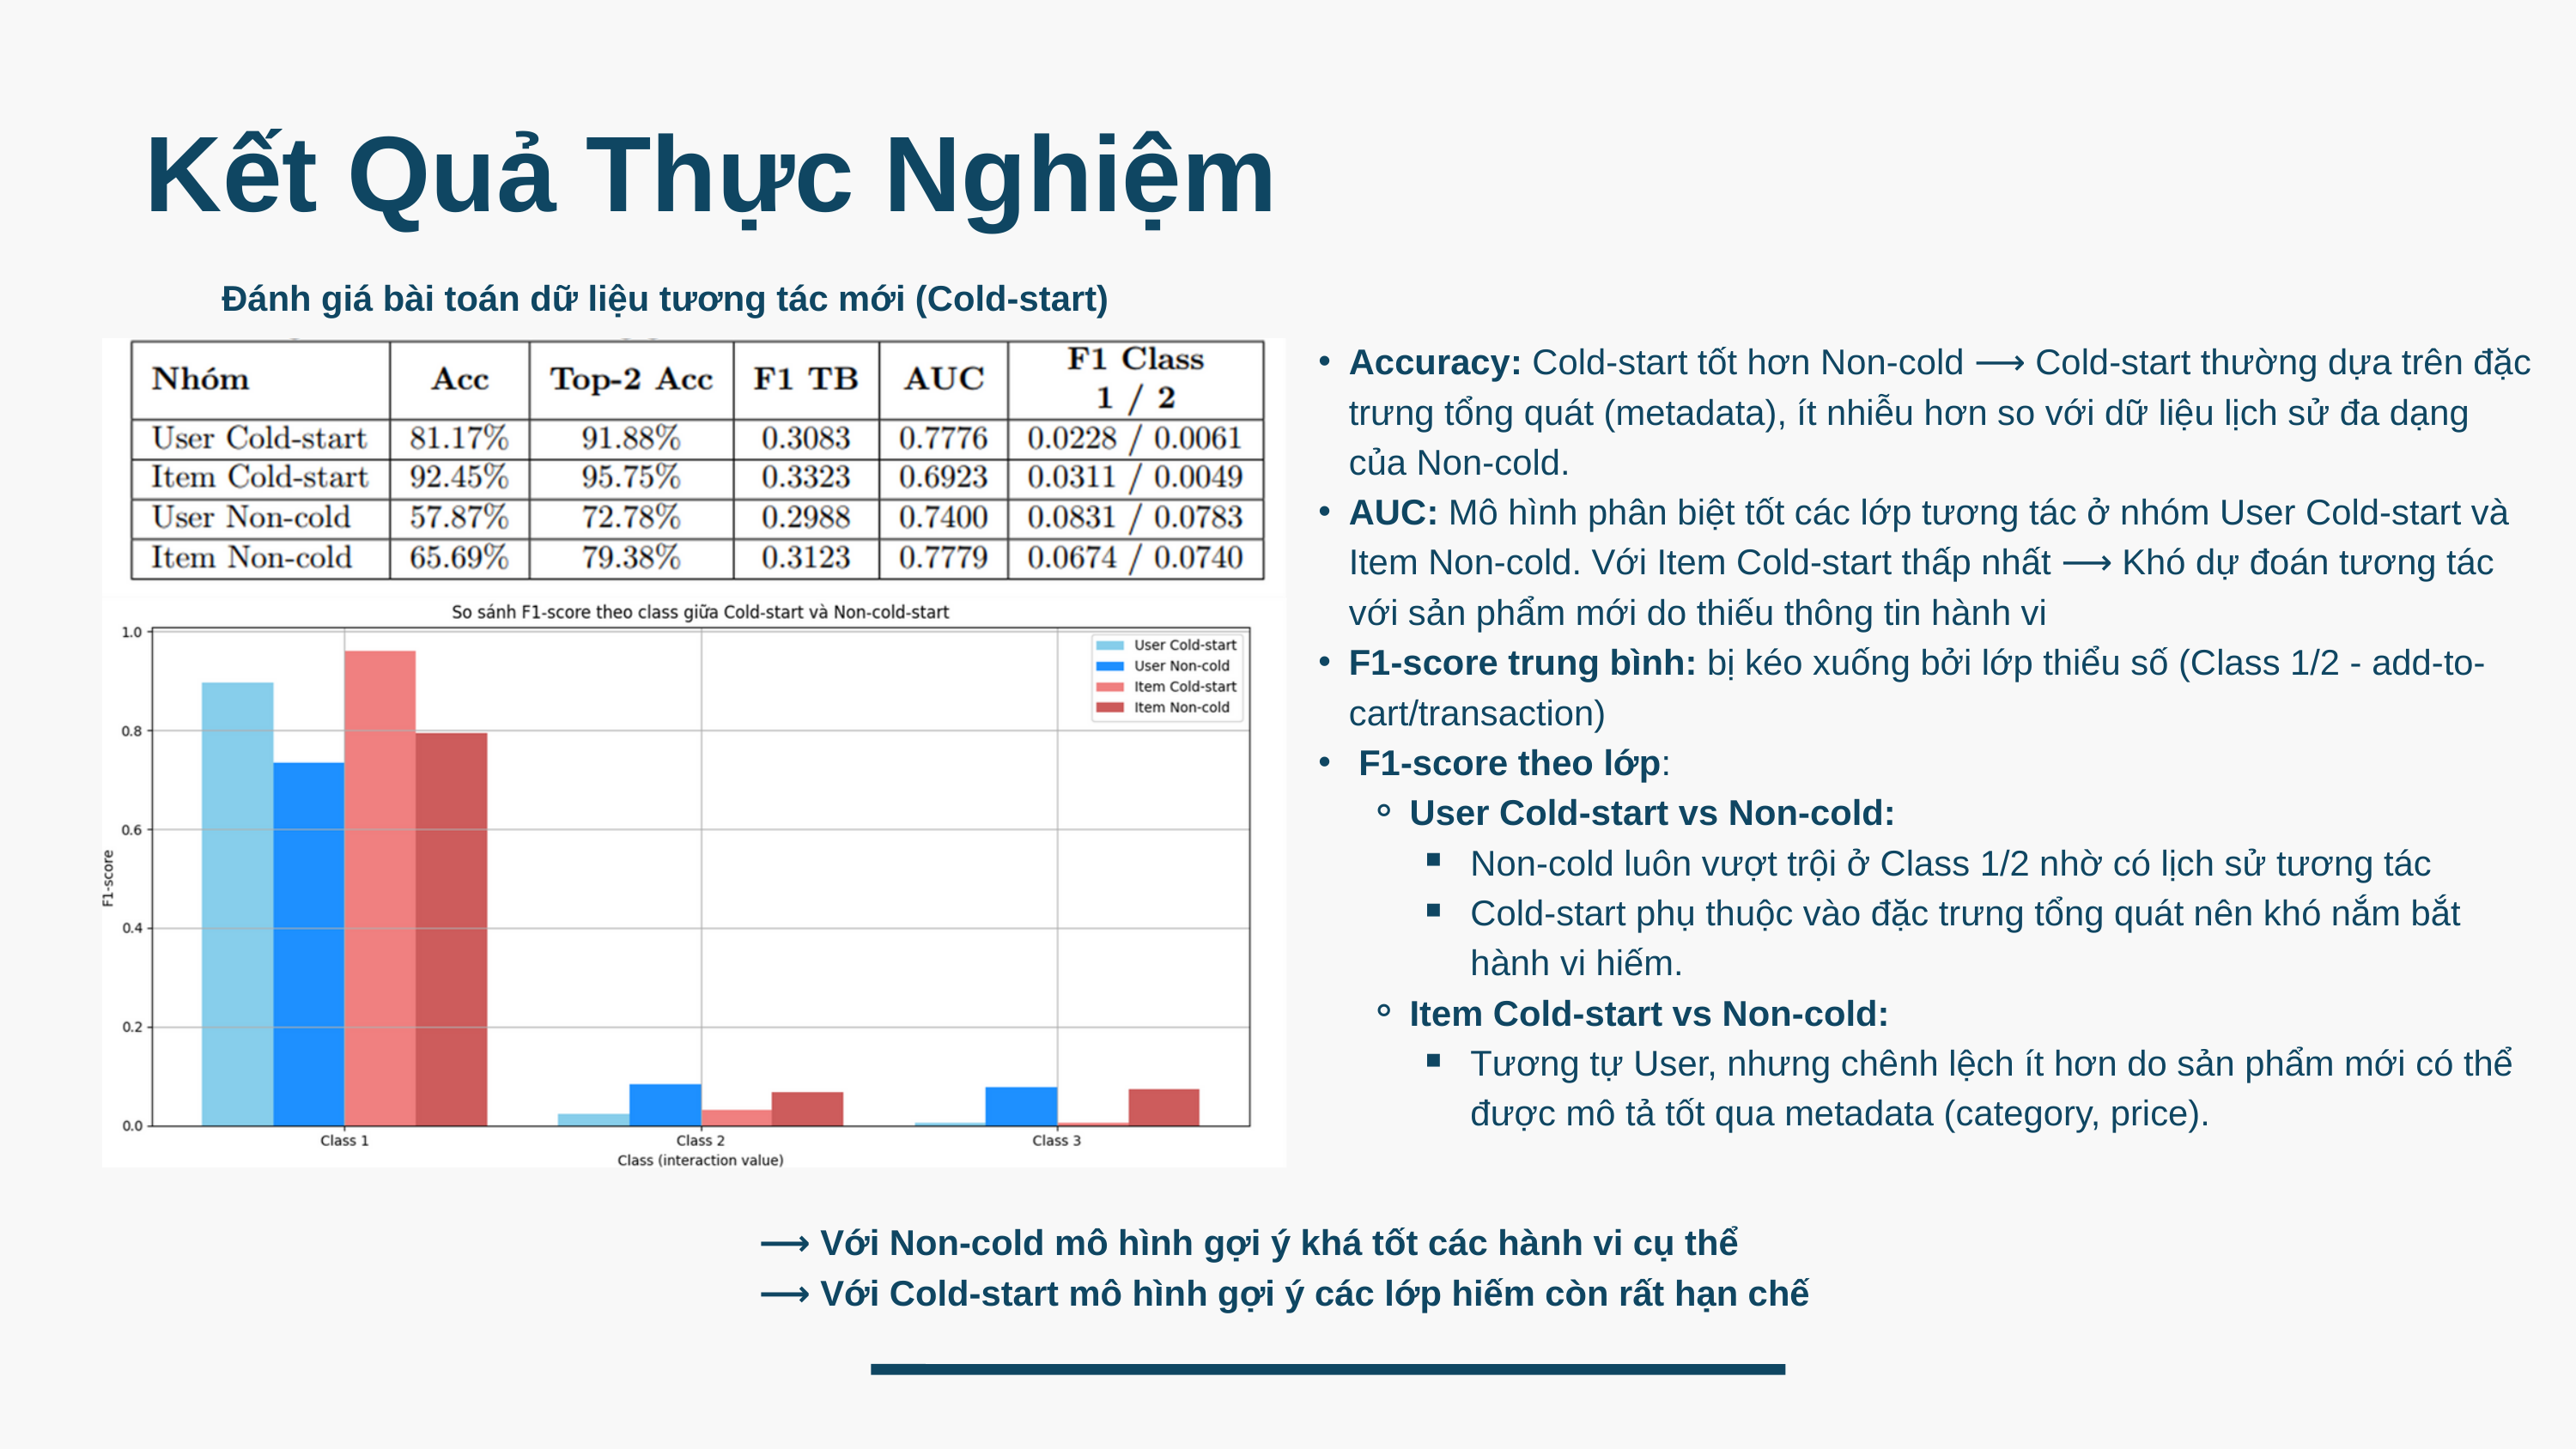

Kết Quả Thực Nghiệm
Đánh giá bài toán dữ liệu tương tác mới (Cold-start)
Accuracy: Cold-start tốt hơn Non-cold ⟶ Cold-start thường dựa trên đặc trưng tổng quát (metadata), ít nhiễu hơn so với dữ liệu lịch sử đa dạng của Non-cold.
AUC: Mô hình phân biệt tốt các lớp tương tác ở nhóm User Cold-start và Item Non-cold. Với Item Cold-start thấp nhất ⟶ Khó dự đoán tương tác với sản phẩm mới do thiếu thông tin hành vi
F1-score trung bình: bị kéo xuống bởi lớp thiểu số (Class 1/2 - add-to-cart/transaction)
 F1-score theo lớp:
User Cold-start vs Non-cold:
Non-cold luôn vượt trội ở Class 1/2 nhờ có lịch sử tương tác
Cold-start phụ thuộc vào đặc trưng tổng quát nên khó nắm bắt hành vi hiếm.
Item Cold-start vs Non-cold:
Tương tự User, nhưng chênh lệch ít hơn do sản phẩm mới có thể được mô tả tốt qua metadata (category, price).

⟶ Với Non-cold mô hình gợi ý khá tốt các hành vi cụ thể
⟶ Với Cold-start mô hình gợi ý các lớp hiếm còn rất hạn chế